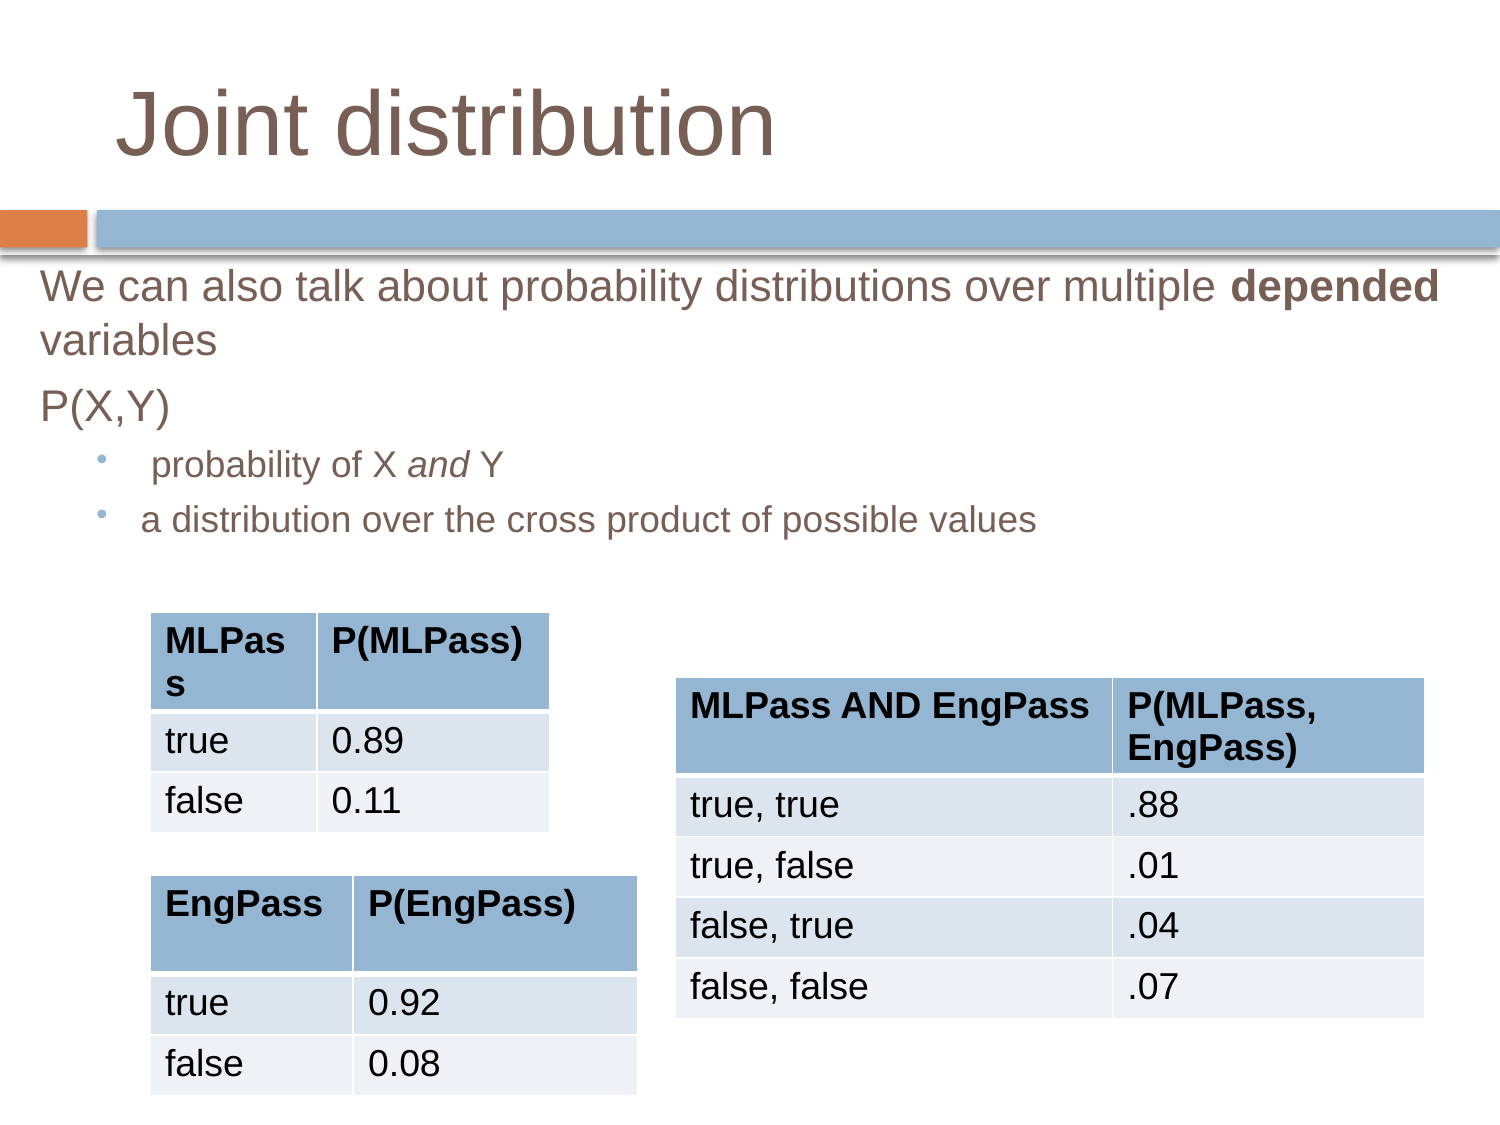

# Joint distribution
We can also talk about probability distributions over multiple depended variables
P(X,Y)
 probability of X and Y
a distribution over the cross product of possible values
| MLPass | P(MLPass) |
| --- | --- |
| true | 0.89 |
| false | 0.11 |
| MLPass AND EngPass | P(MLPass, EngPass) |
| --- | --- |
| true, true | .88 |
| true, false | .01 |
| false, true | .04 |
| false, false | .07 |
| EngPass | P(EngPass) |
| --- | --- |
| true | 0.92 |
| false | 0.08 |